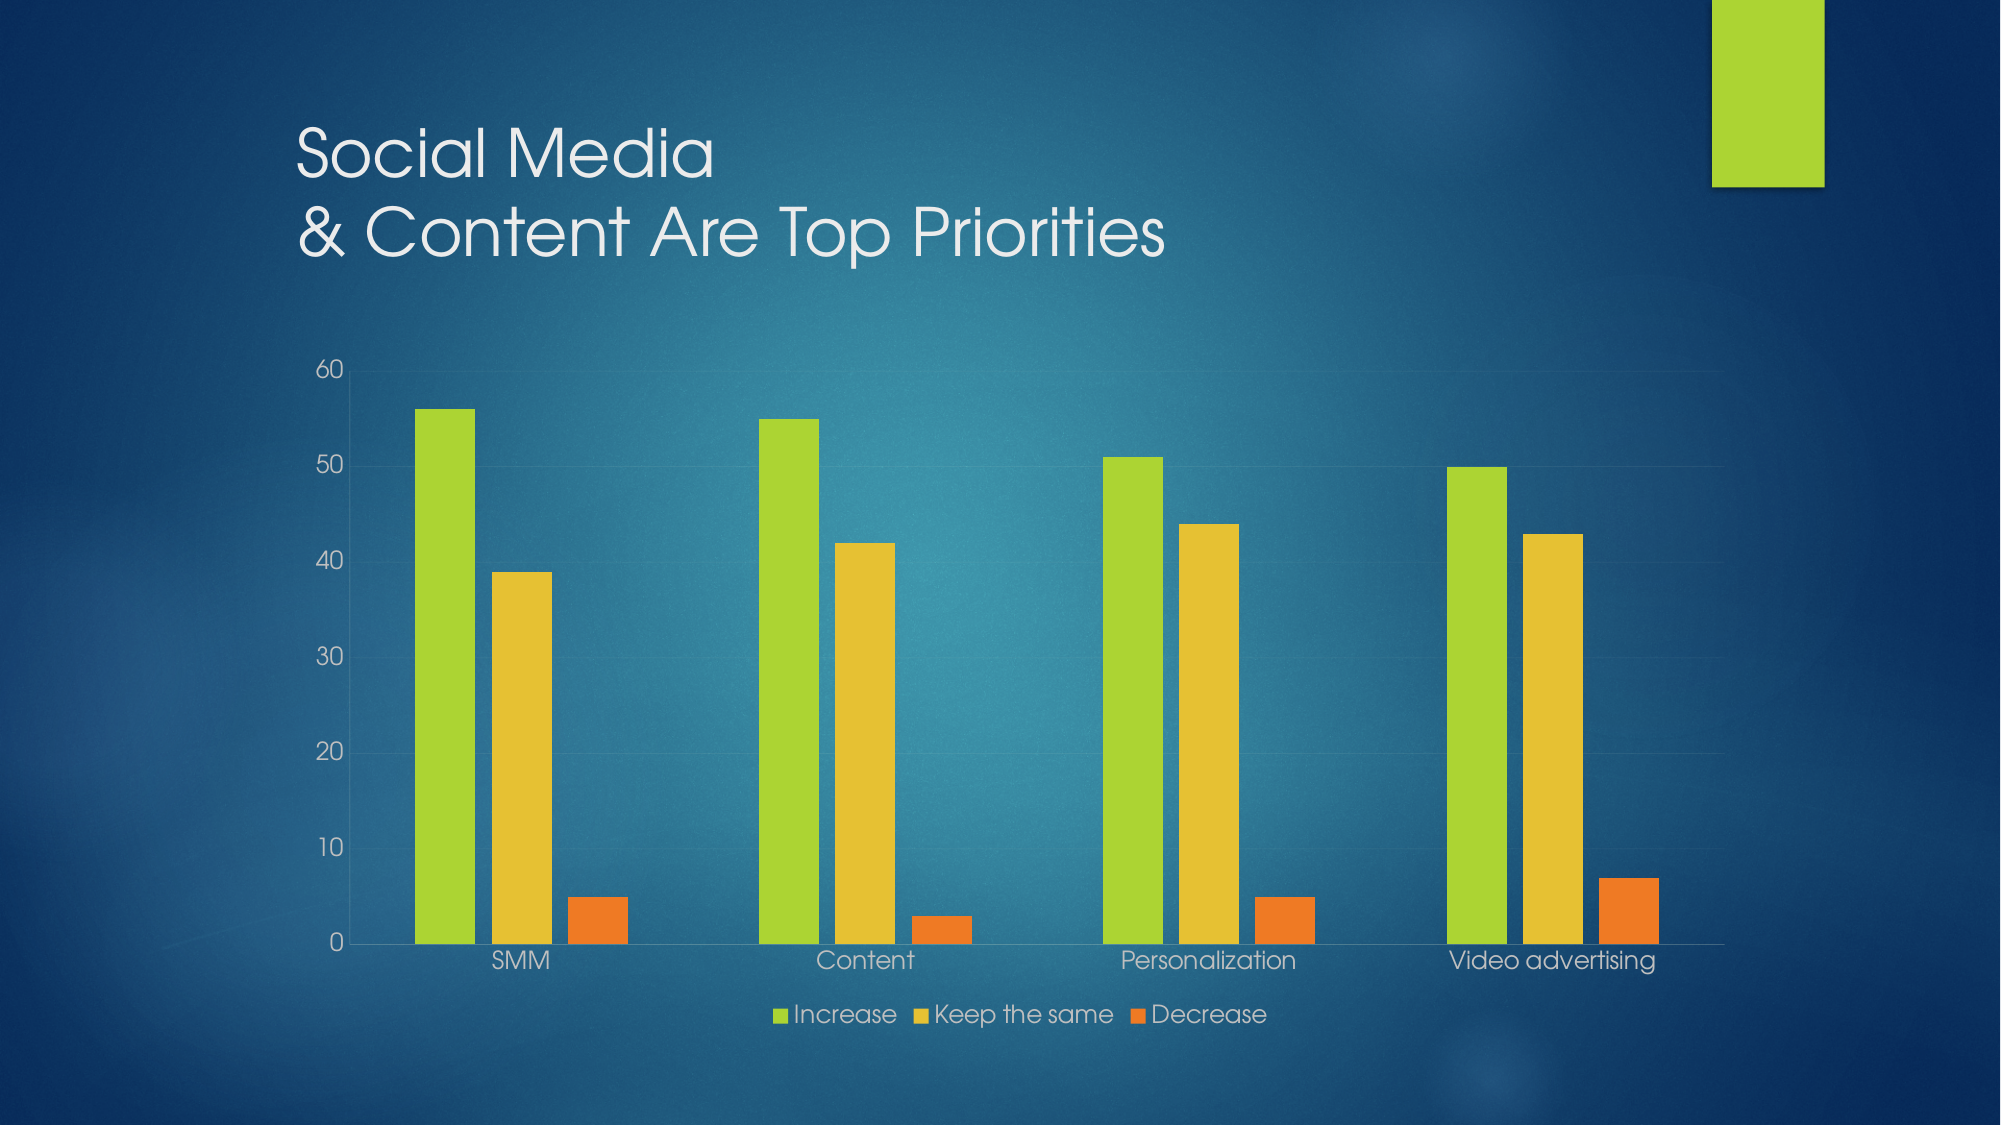

# Social Media & Content Are Top Priorities

### Chart

| Category | Increase | Keep the same | Decrease |
|---|---|---|---|
| SMM | 56.0 | 39.0 | 5.0 |
| Content | 55.0 | 42.0 | 3.0 |
| Personalization | 51.0 | 44.0 | 5.0 |
| Video advertising | 50.0 | 43.0 | 7.0 |